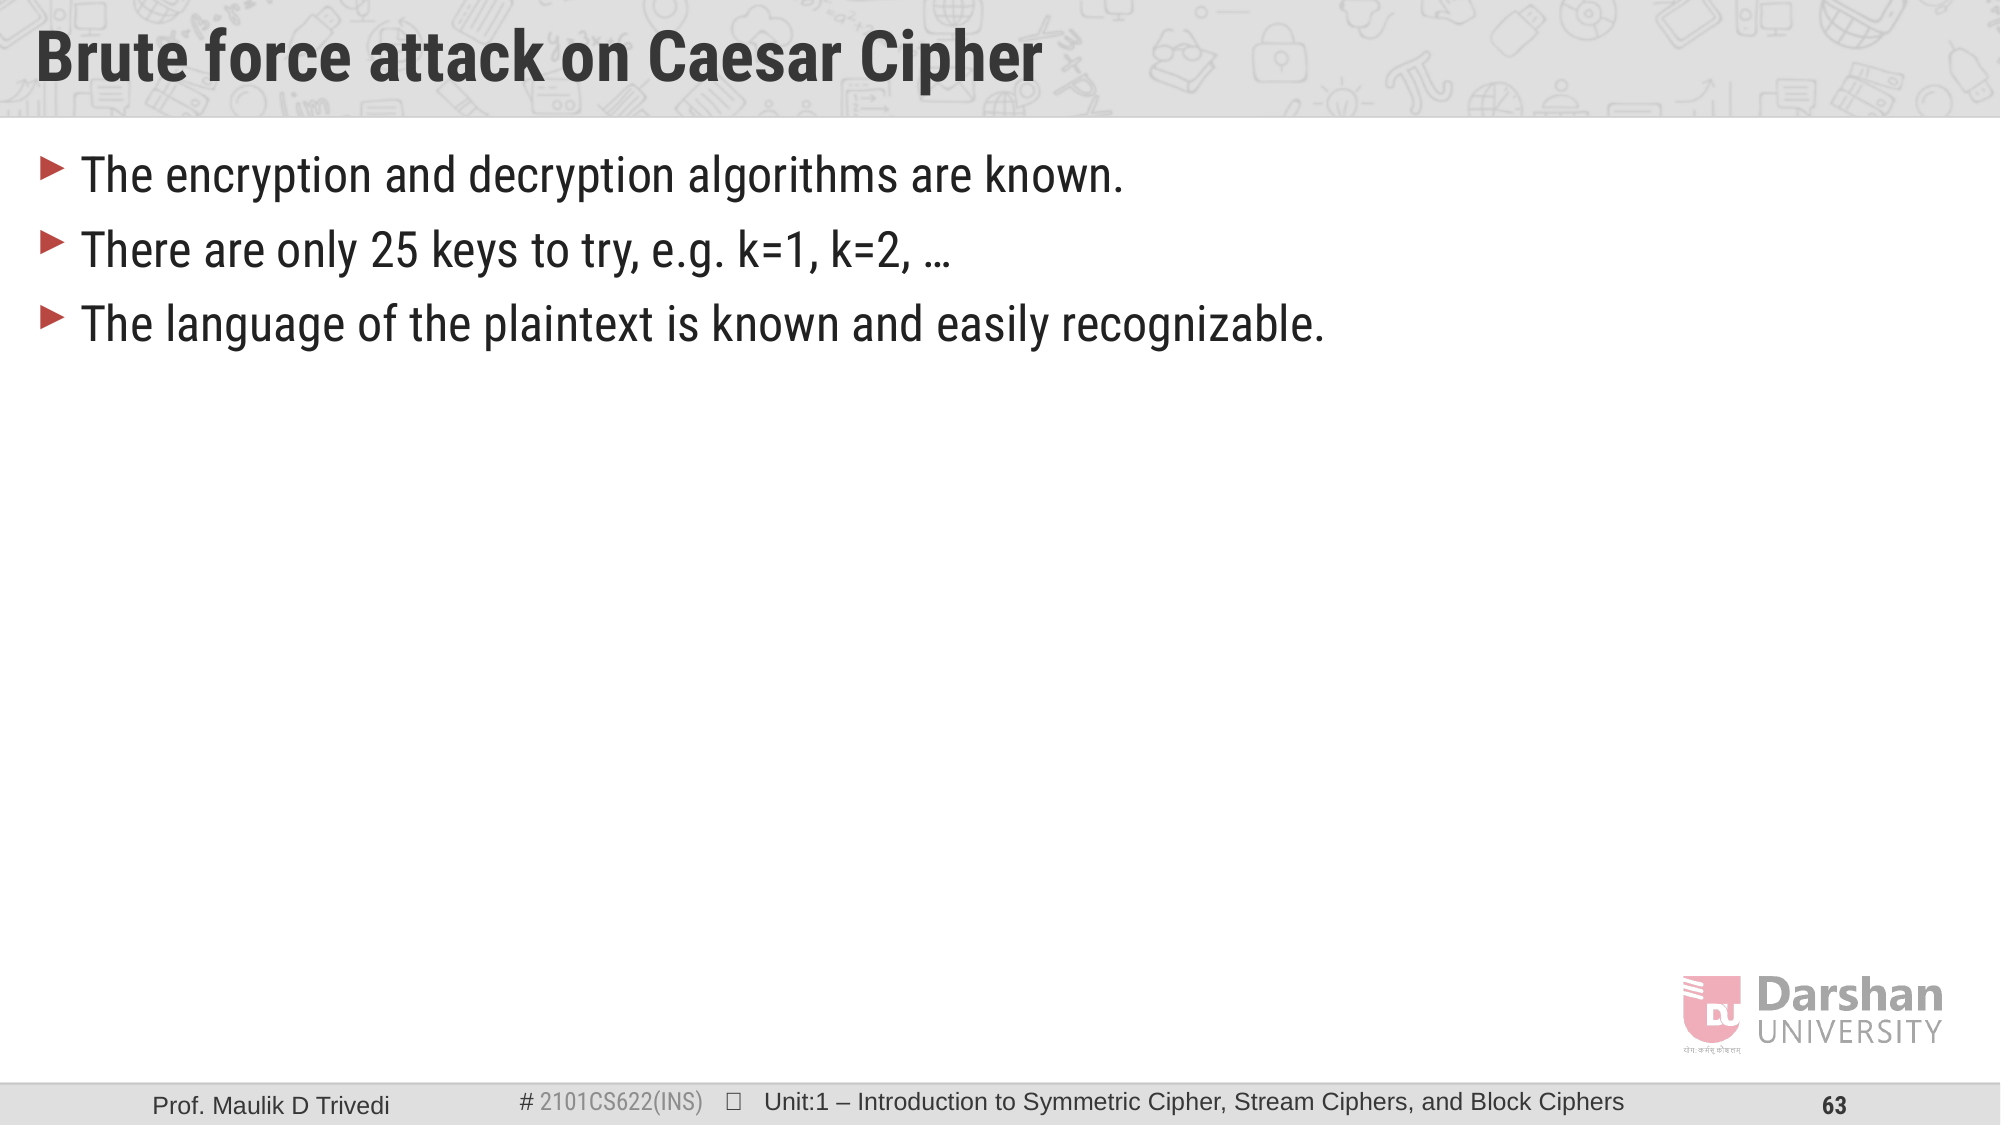

# Brute force attack on Caesar Cipher
The encryption and decryption algorithms are known.
There are only 25 keys to try, e.g. k=1, k=2, …
The language of the plaintext is known and easily recognizable.